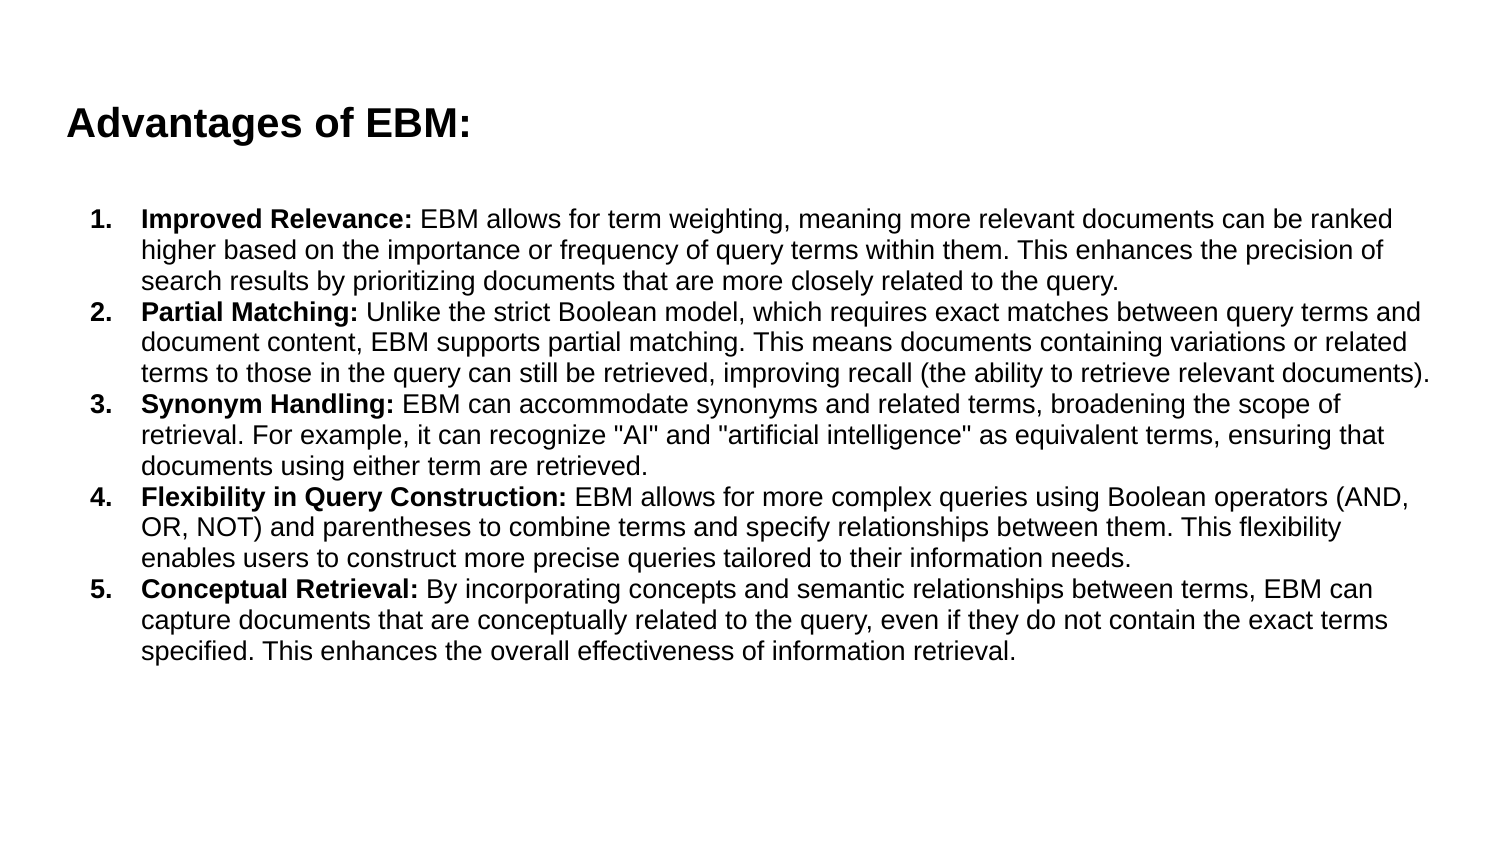

# Advantages of EBM:
Improved Relevance: EBM allows for term weighting, meaning more relevant documents can be ranked higher based on the importance or frequency of query terms within them. This enhances the precision of search results by prioritizing documents that are more closely related to the query.
Partial Matching: Unlike the strict Boolean model, which requires exact matches between query terms and document content, EBM supports partial matching. This means documents containing variations or related terms to those in the query can still be retrieved, improving recall (the ability to retrieve relevant documents).
Synonym Handling: EBM can accommodate synonyms and related terms, broadening the scope of retrieval. For example, it can recognize "AI" and "artificial intelligence" as equivalent terms, ensuring that documents using either term are retrieved.
Flexibility in Query Construction: EBM allows for more complex queries using Boolean operators (AND, OR, NOT) and parentheses to combine terms and specify relationships between them. This flexibility enables users to construct more precise queries tailored to their information needs.
Conceptual Retrieval: By incorporating concepts and semantic relationships between terms, EBM can capture documents that are conceptually related to the query, even if they do not contain the exact terms specified. This enhances the overall effectiveness of information retrieval.